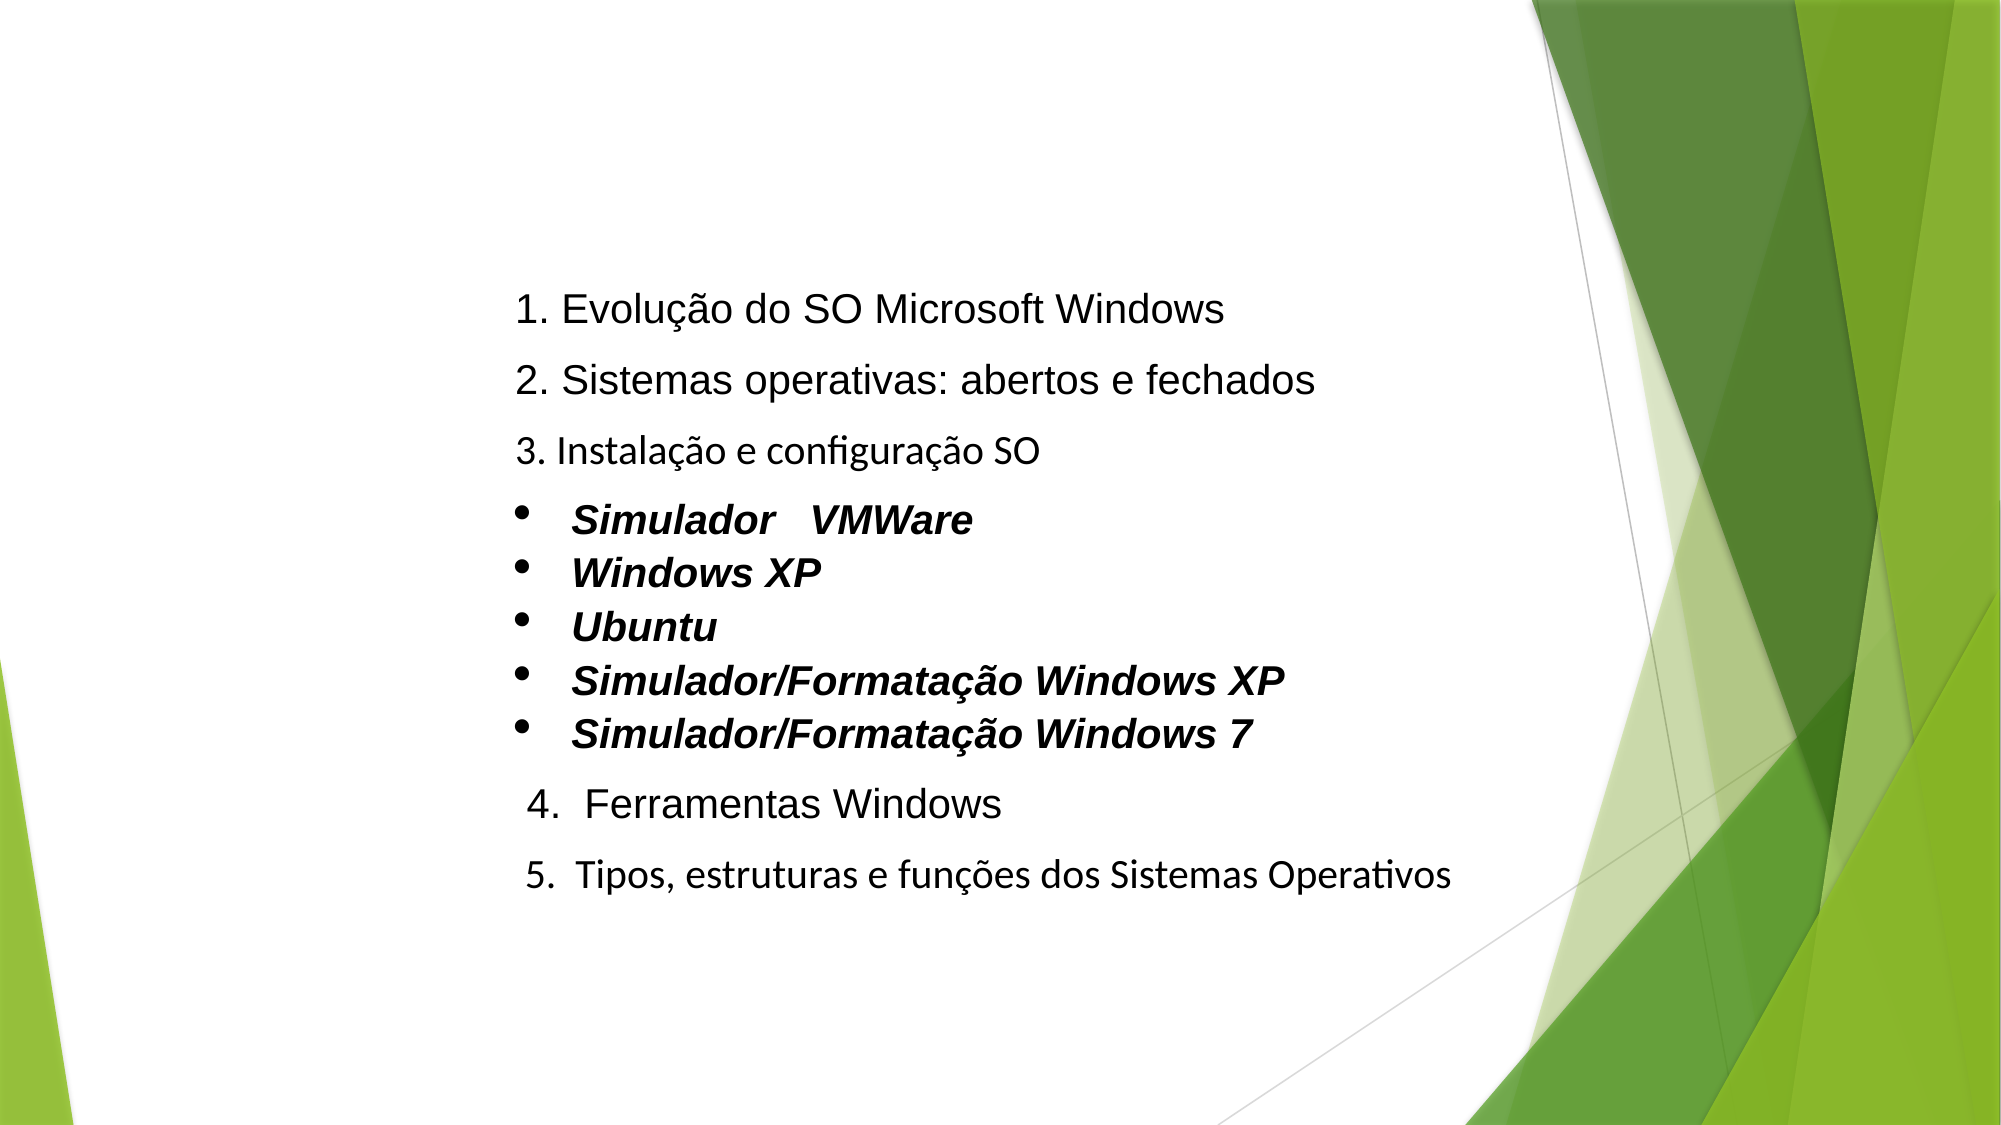

1. Evolução do SO Microsoft Windows
2. Sistemas operativas: abertos e fechados
3. Instalação e configuração SO
Simulador   VMWare
Windows XP
Ubuntu
Simulador/Formatação Windows XP
Simulador/Formatação Windows 7
 4.  Ferramentas Windows
 5.  Tipos, estruturas e funções dos Sistemas Operativos